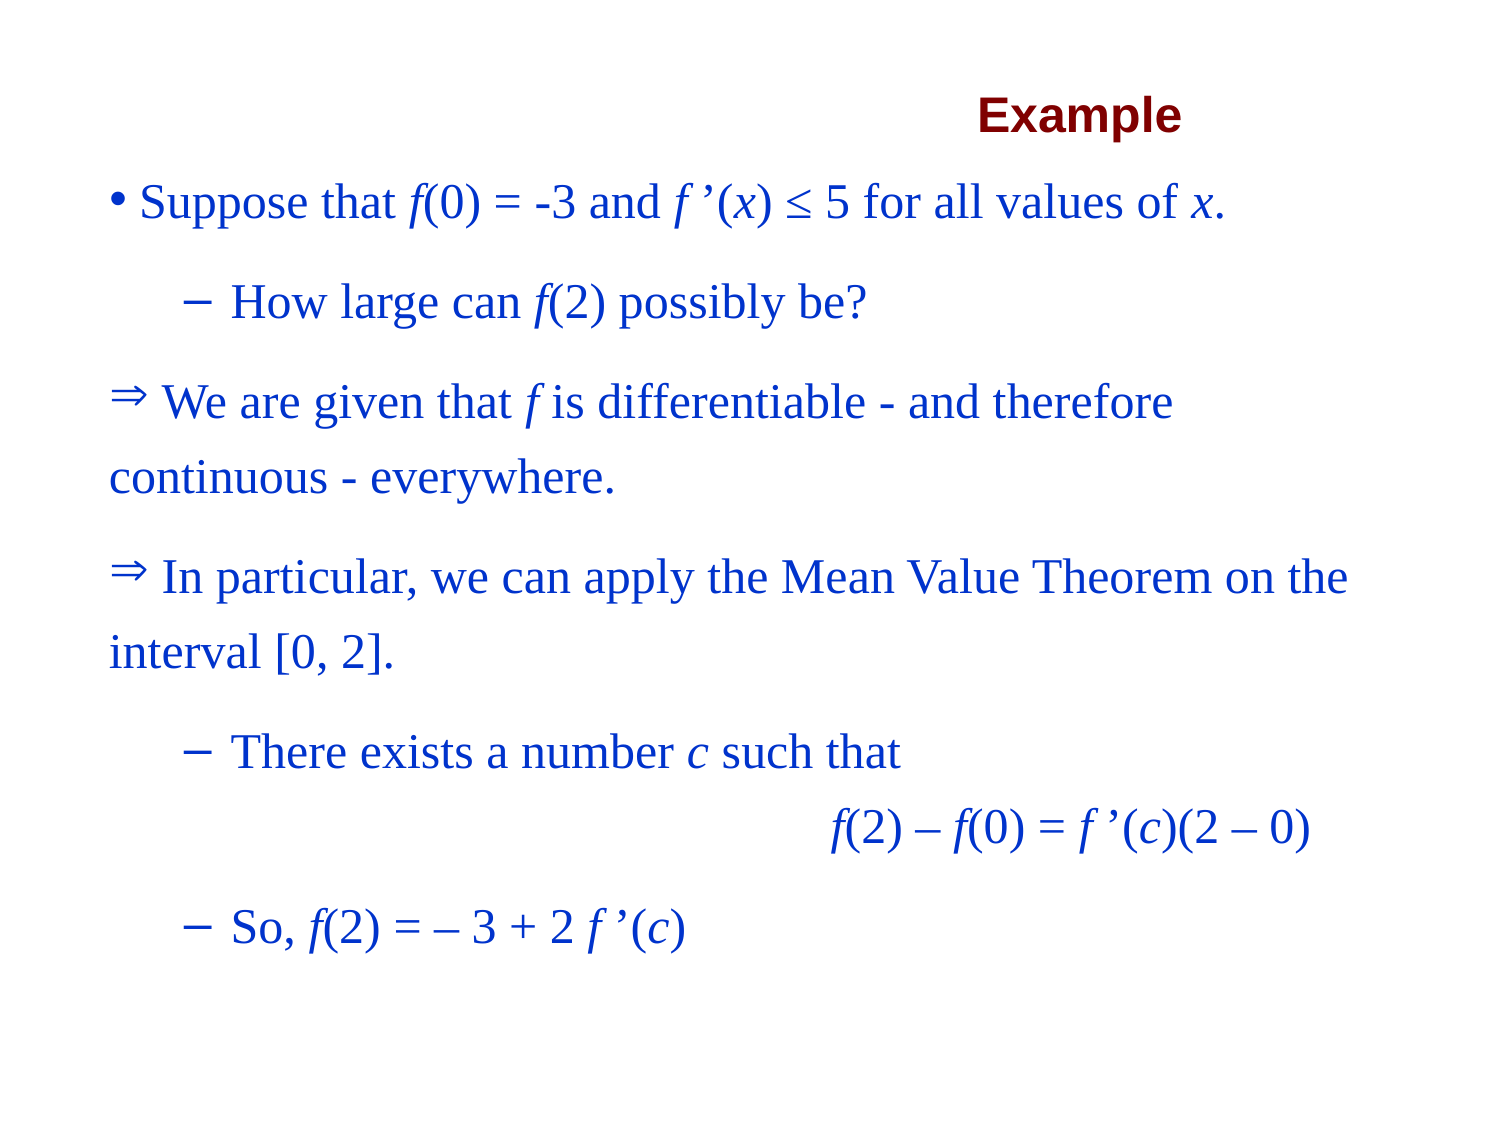

Example
 Suppose that f(0) = -3 and f ’(x) ≤ 5 for all values of x.
How large can f(2) possibly be?
 We are given that f is differentiable - and therefore continuous - everywhere.
 In particular, we can apply the Mean Value Theorem on the interval [0, 2].
There exists a number c such that
				f(2) – f(0) = f ’(c)(2 – 0)
So, f(2) = – 3 + 2 f ’(c)